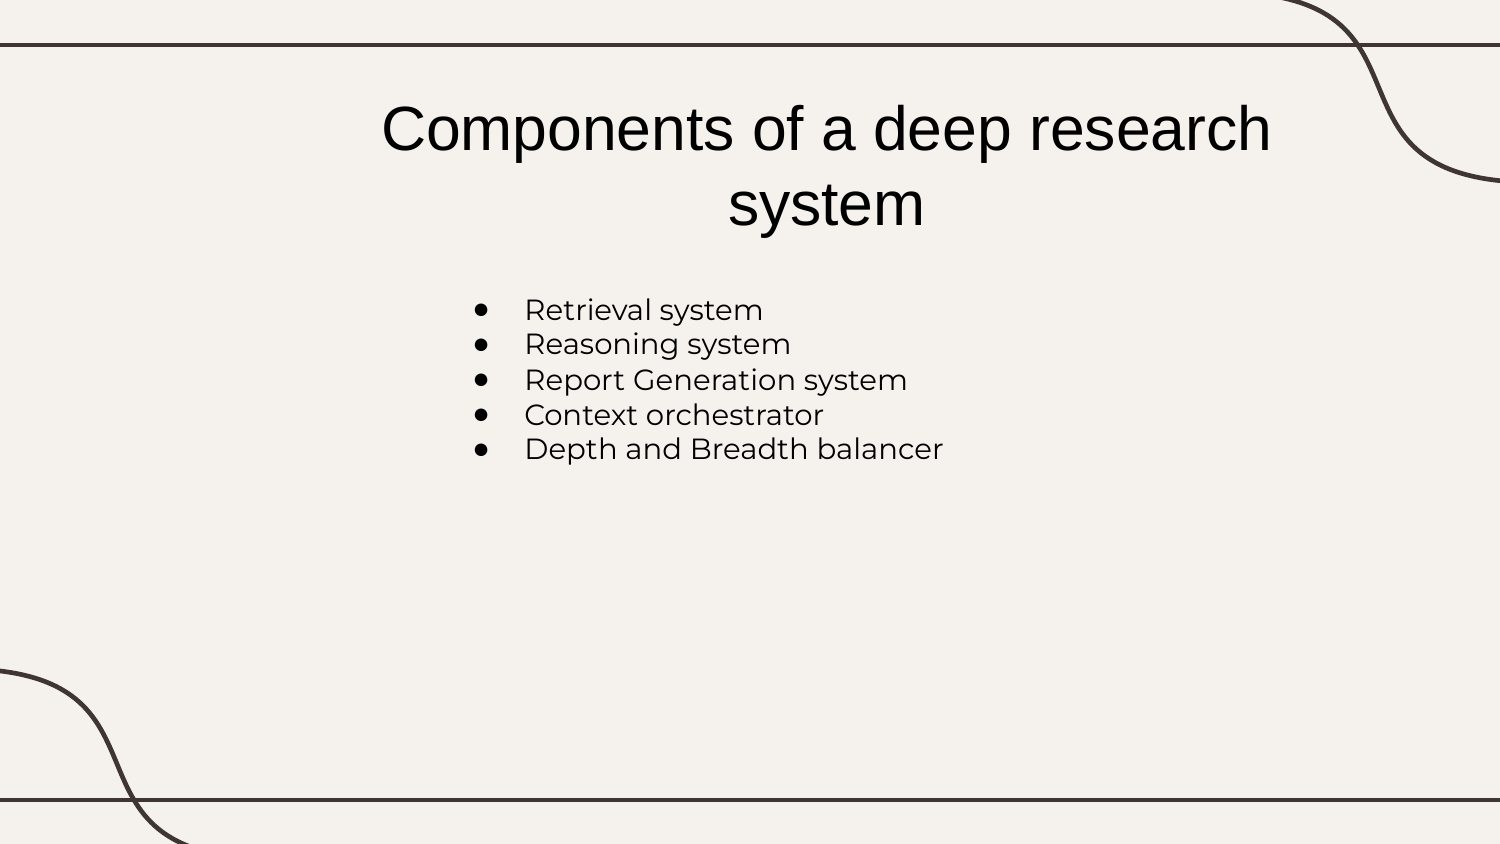

# Components of a deep research system
Retrieval system
Reasoning system
Report Generation system
Context orchestrator
Depth and Breadth balancer